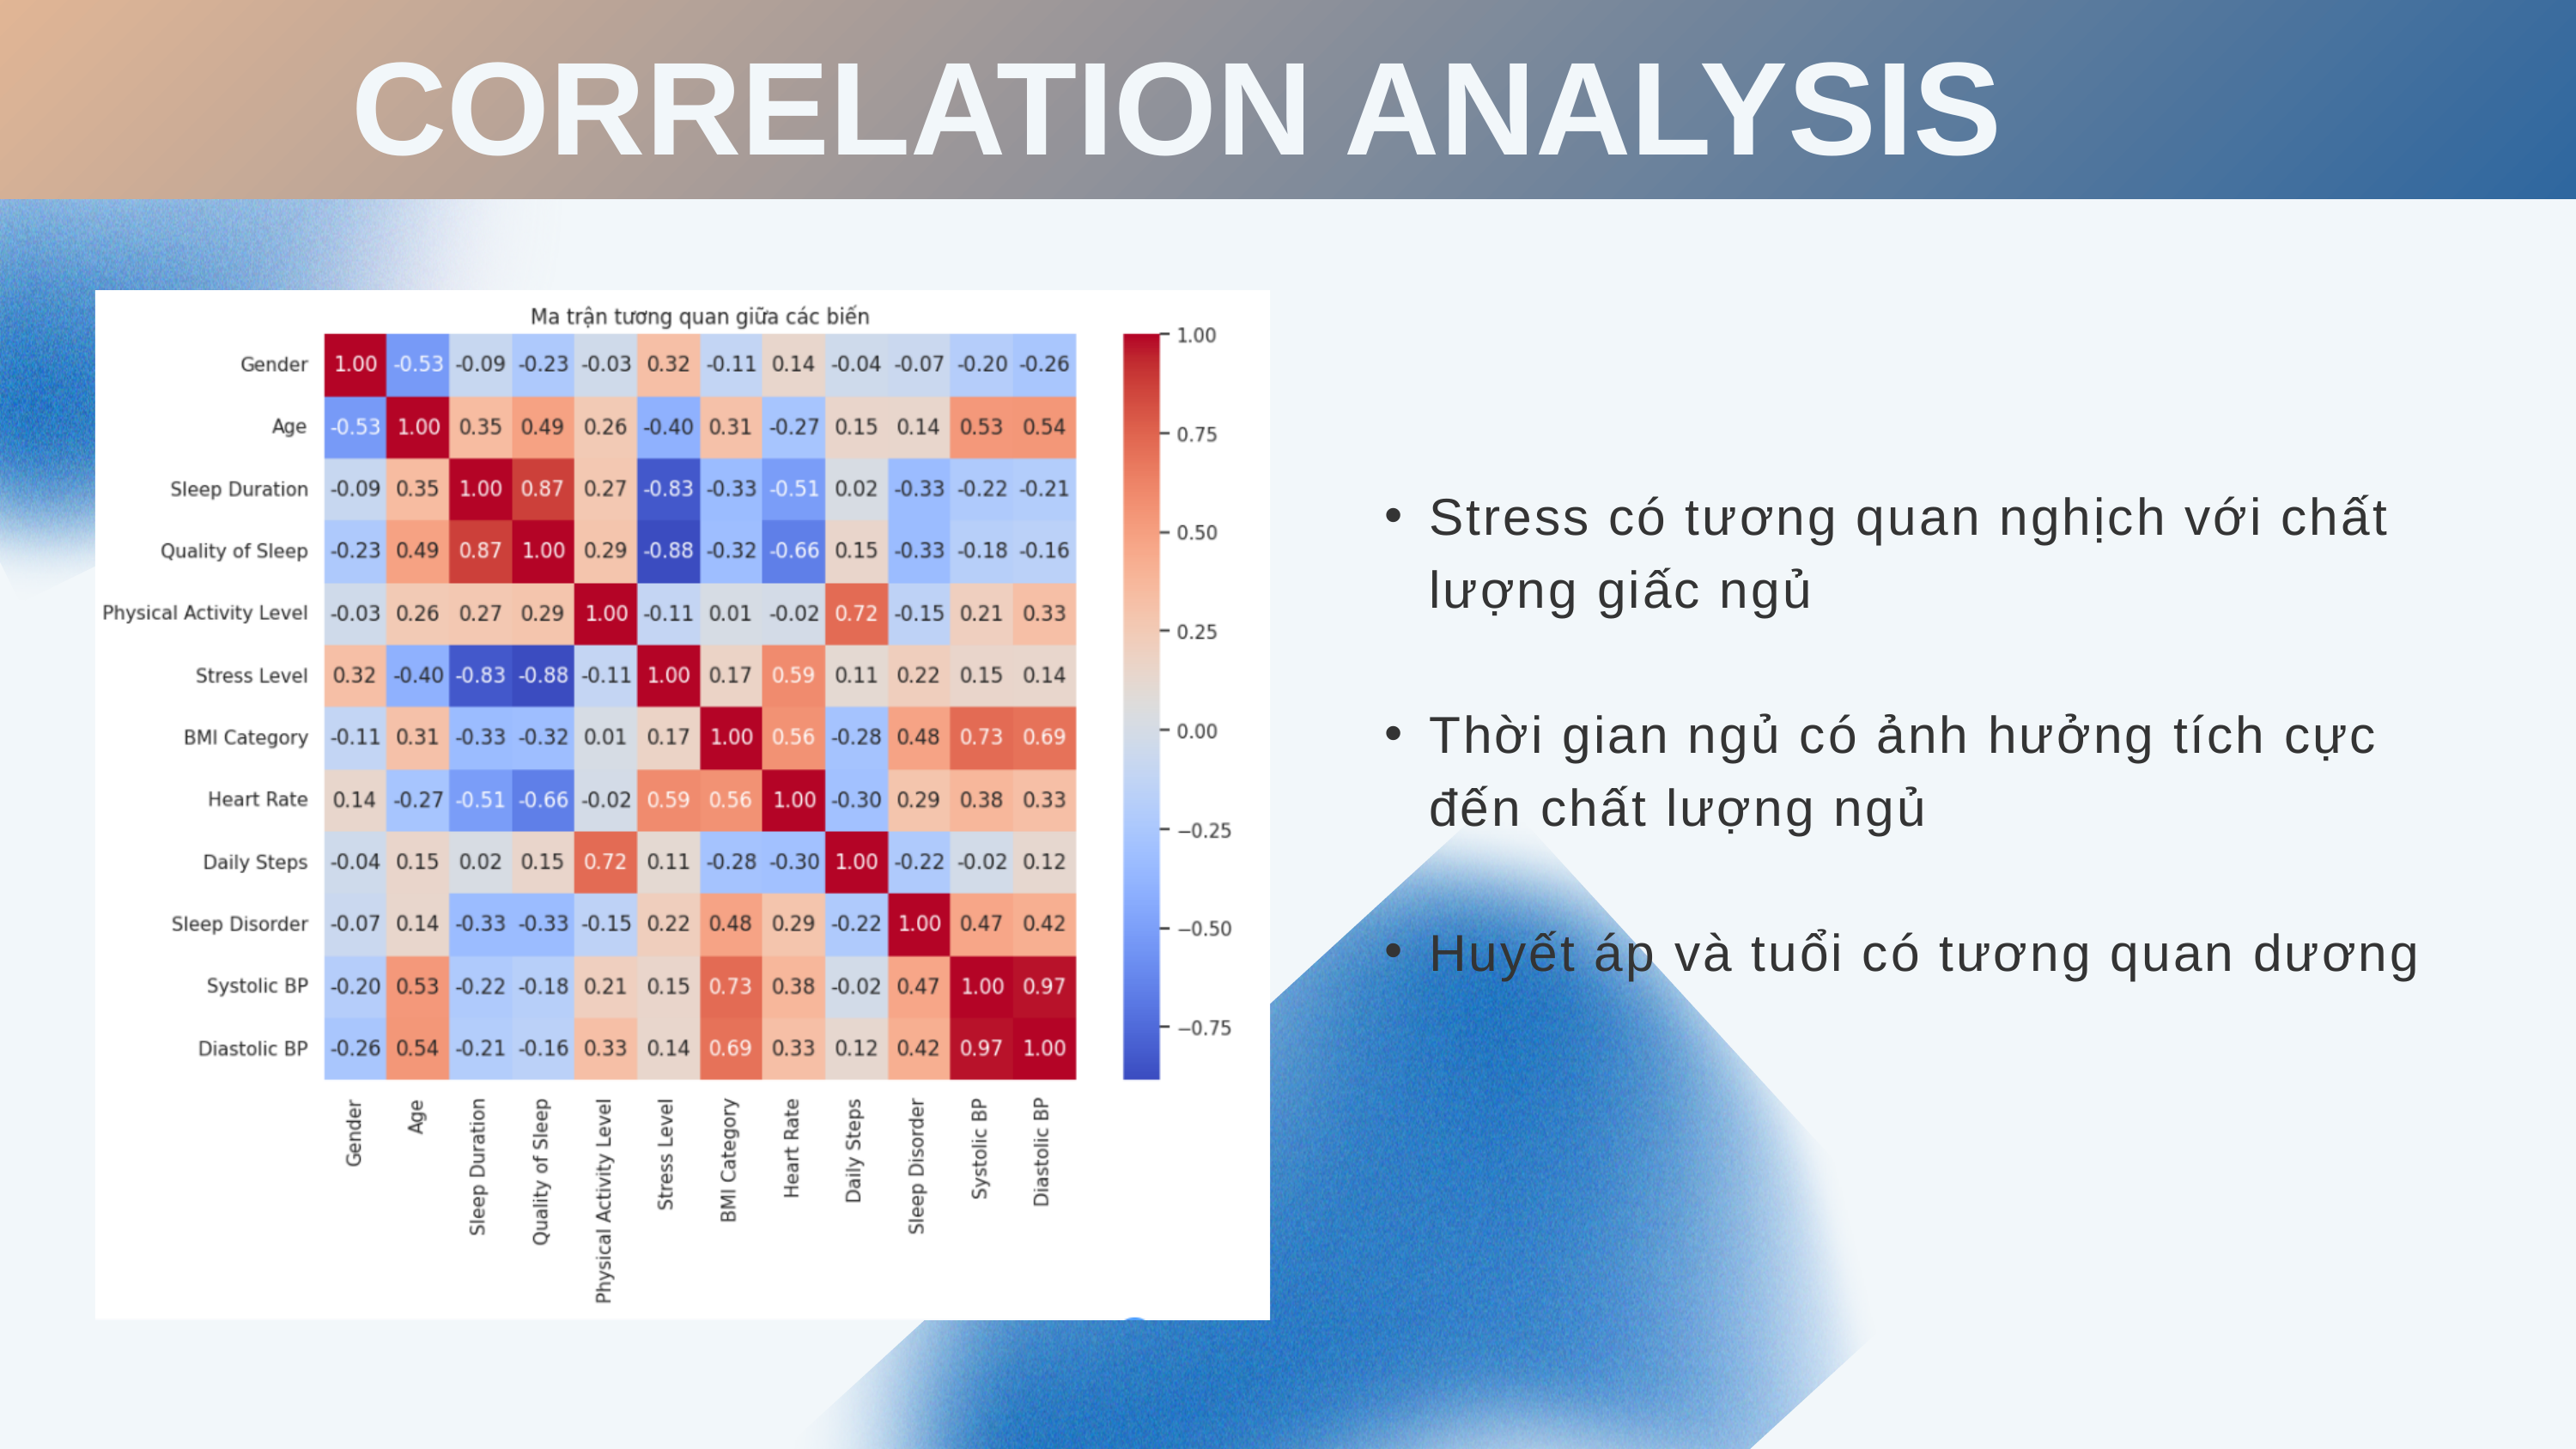

CORRELATION ANALYSIS

Stress có tương quan nghịch với chất lượng giấc ngủ

Thời gian ngủ có ảnh hưởng tích cực đến chất lượng ngủ

Huyết áp và tuổi có tương quan dương